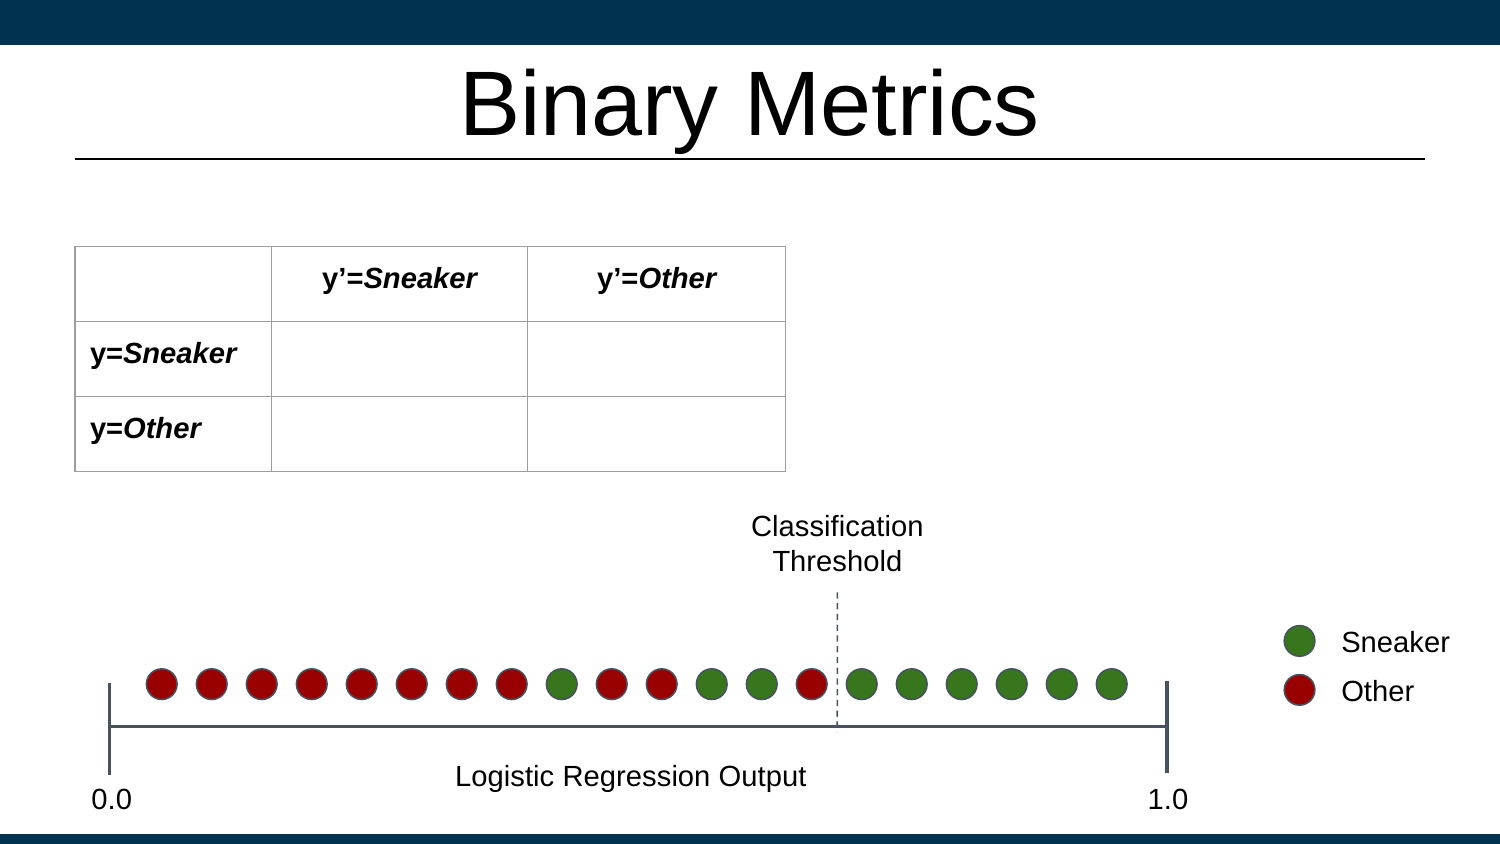

# Binary Metrics
|  | y’=Sneaker | y’=Other |
| --- | --- | --- |
| y=Sneaker |  |  |
| y=Other |  |  |
Classification Threshold
Sneaker

Other

Logistic Regression Output
0.0
1.0